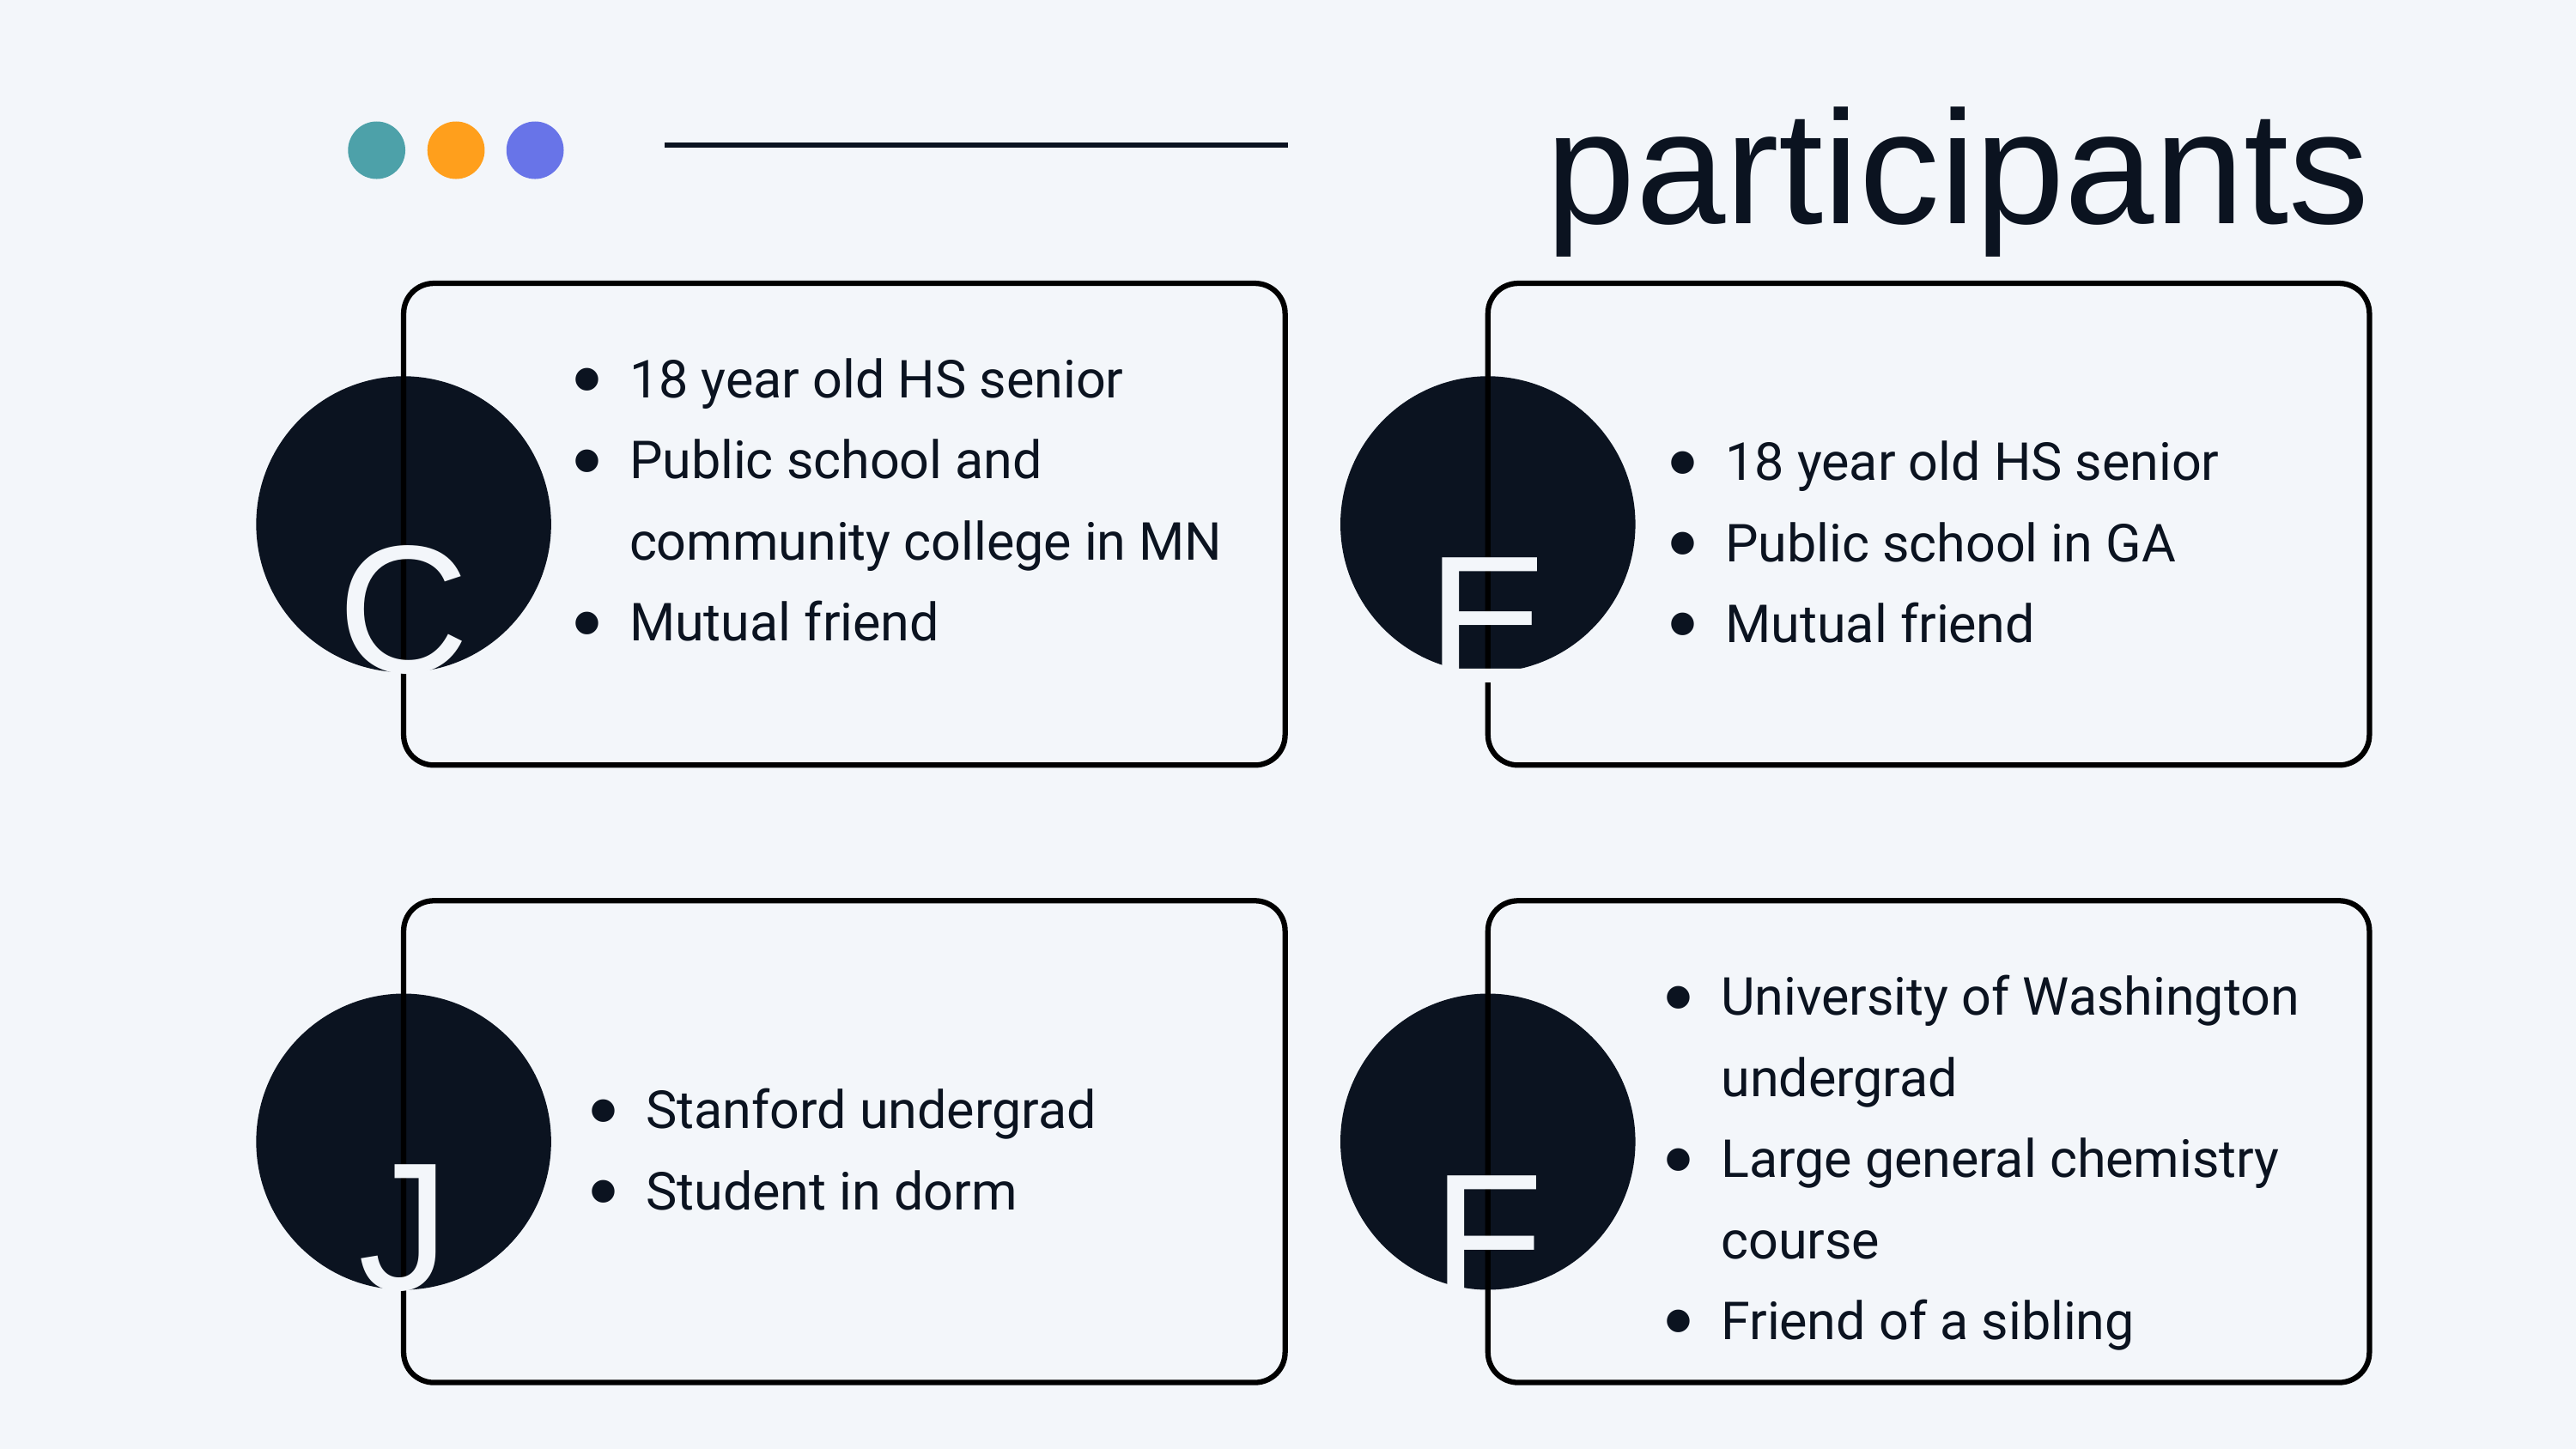

participants

18 year old HS senior
Public school and community college in MN
Mutual friend

C
18 year old HS senior
Public school in GA
Mutual friend
E

University of Washington undergrad
Large general chemistry course
Friend of a sibling

J
F
Stanford undergrad
Student in dorm